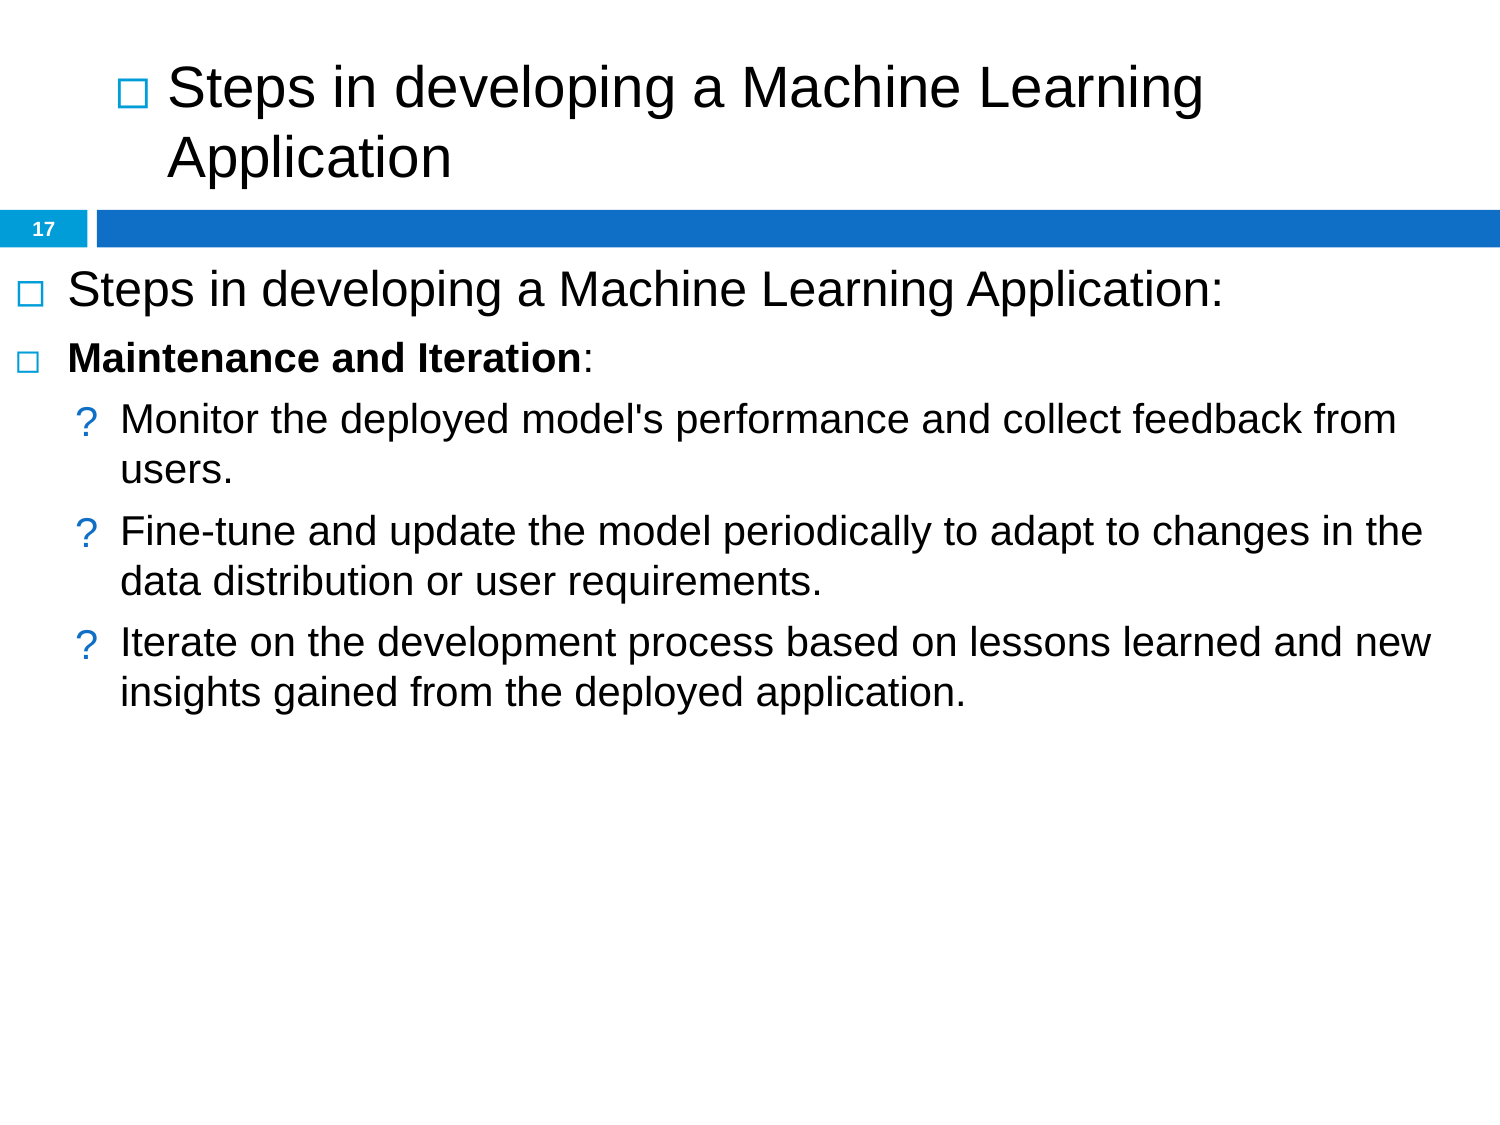

# Steps in developing a Machine Learning Application
17
Steps in developing a Machine Learning Application:
Maintenance and Iteration:
Monitor the deployed model's performance and collect feedback from users.
Fine-tune and update the model periodically to adapt to changes in the data distribution or user requirements.
Iterate on the development process based on lessons learned and new insights gained from the deployed application.